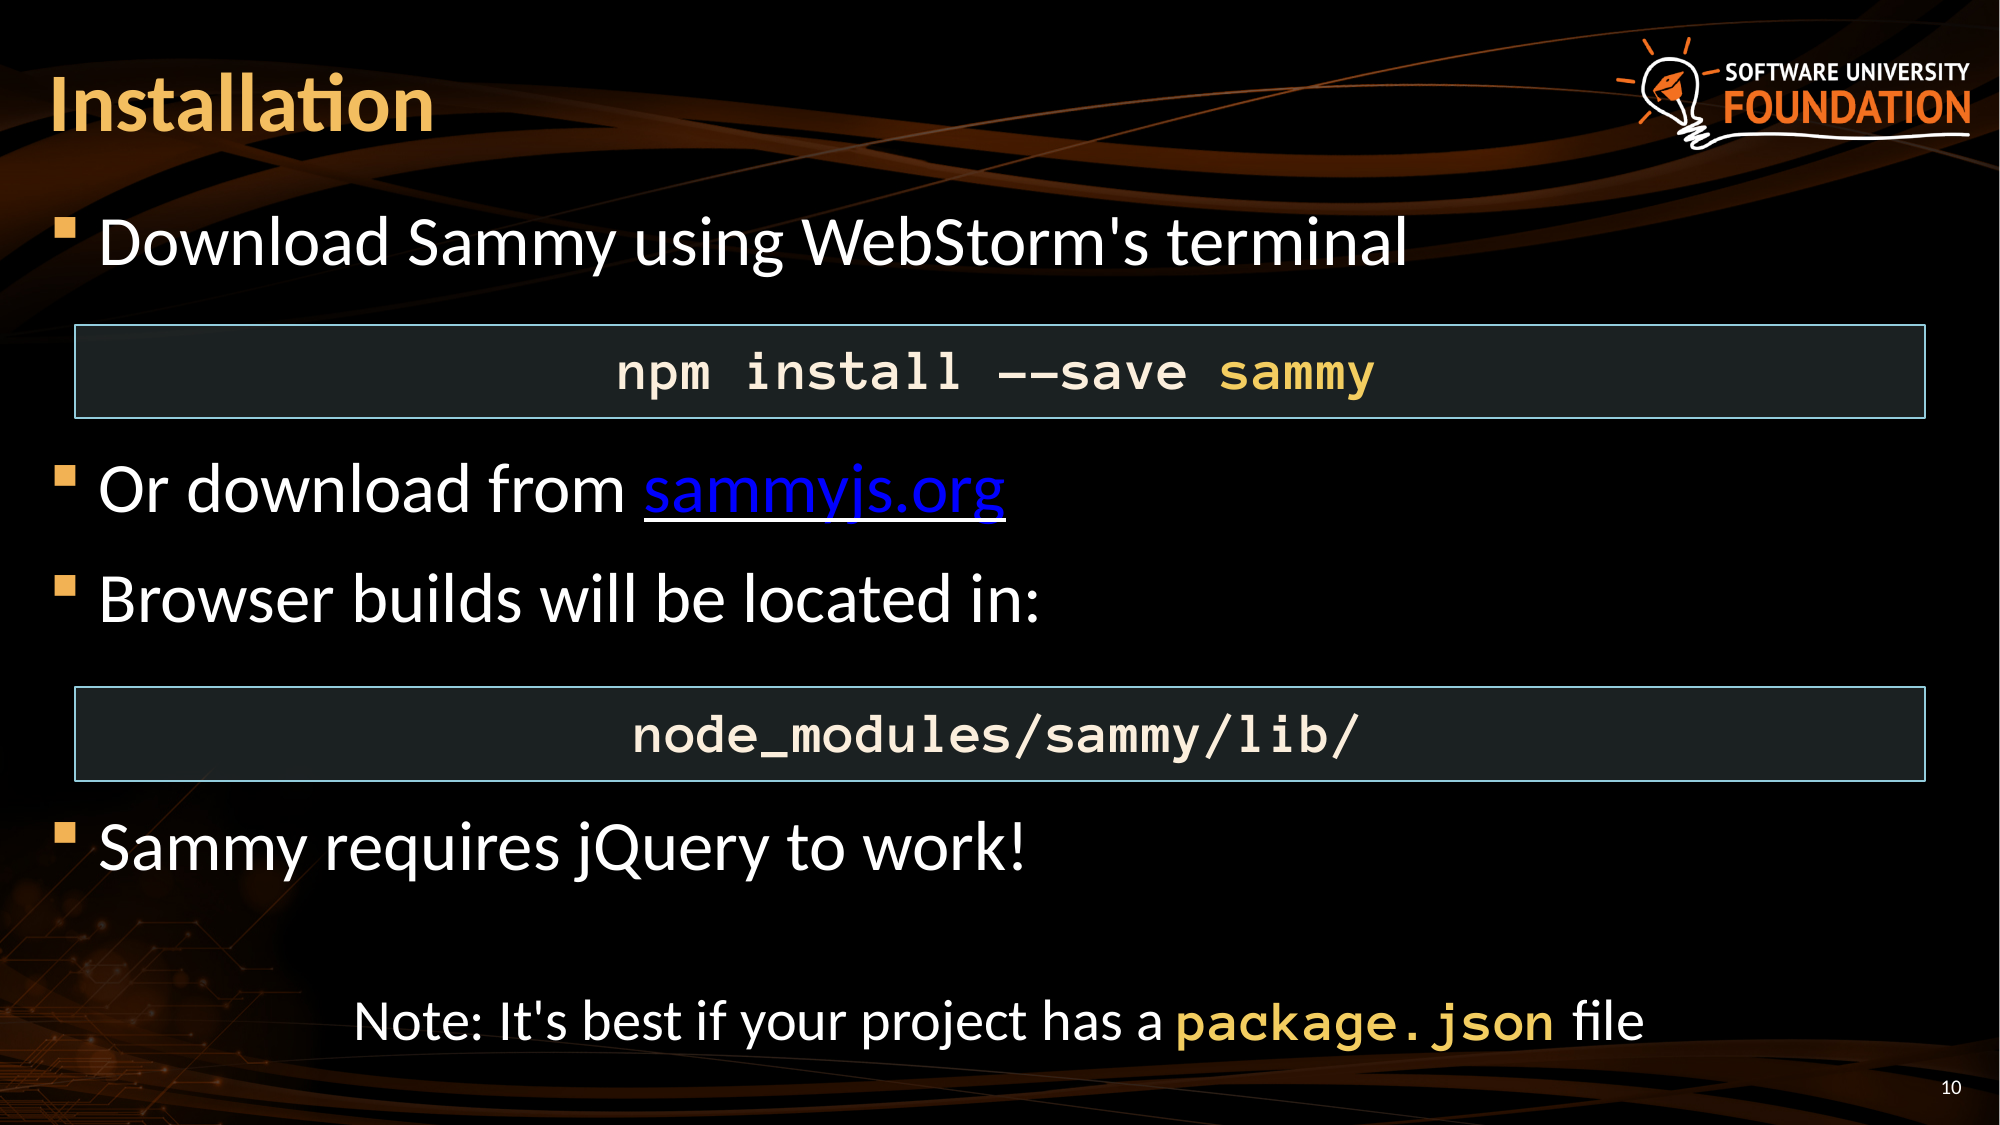

Installation
Download Sammy using WebStorm's terminal
Or download from sammyjs.org
Browser builds will be located in:
Sammy requires jQuery to work!
npm install --save sammy
node_modules/sammy/lib/
Note: It's best if your project has a package.json file
10